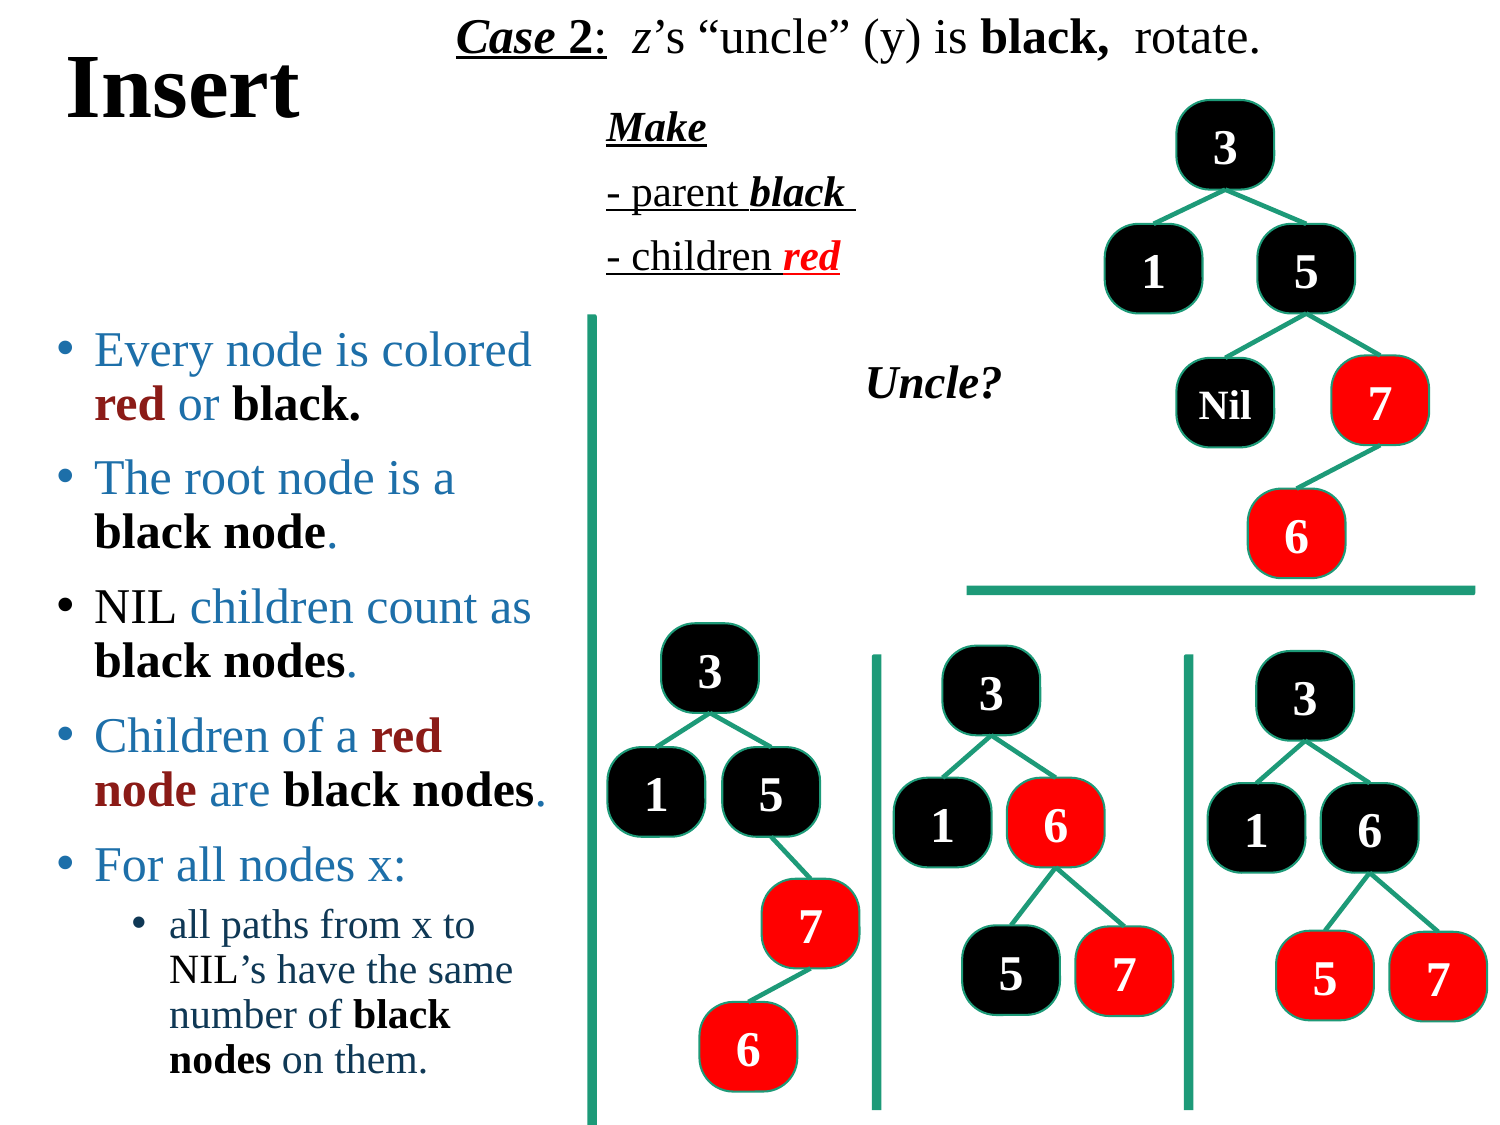

Case 2:  z’s “uncle” (y) is black,  rotate.
# Insert
Make
- parent black
- children red
3
5
1

Every node is colored red or black.
The root node is a black node.
NIL children count as black nodes.
Children of a red node are black nodes.
For all nodes x:
all paths from x to NIL’s have the same number of black nodes on them.
Uncle?
7
Nil
6

3
5
1
7
6
3
6
1
5
7
3
6
1
5
7